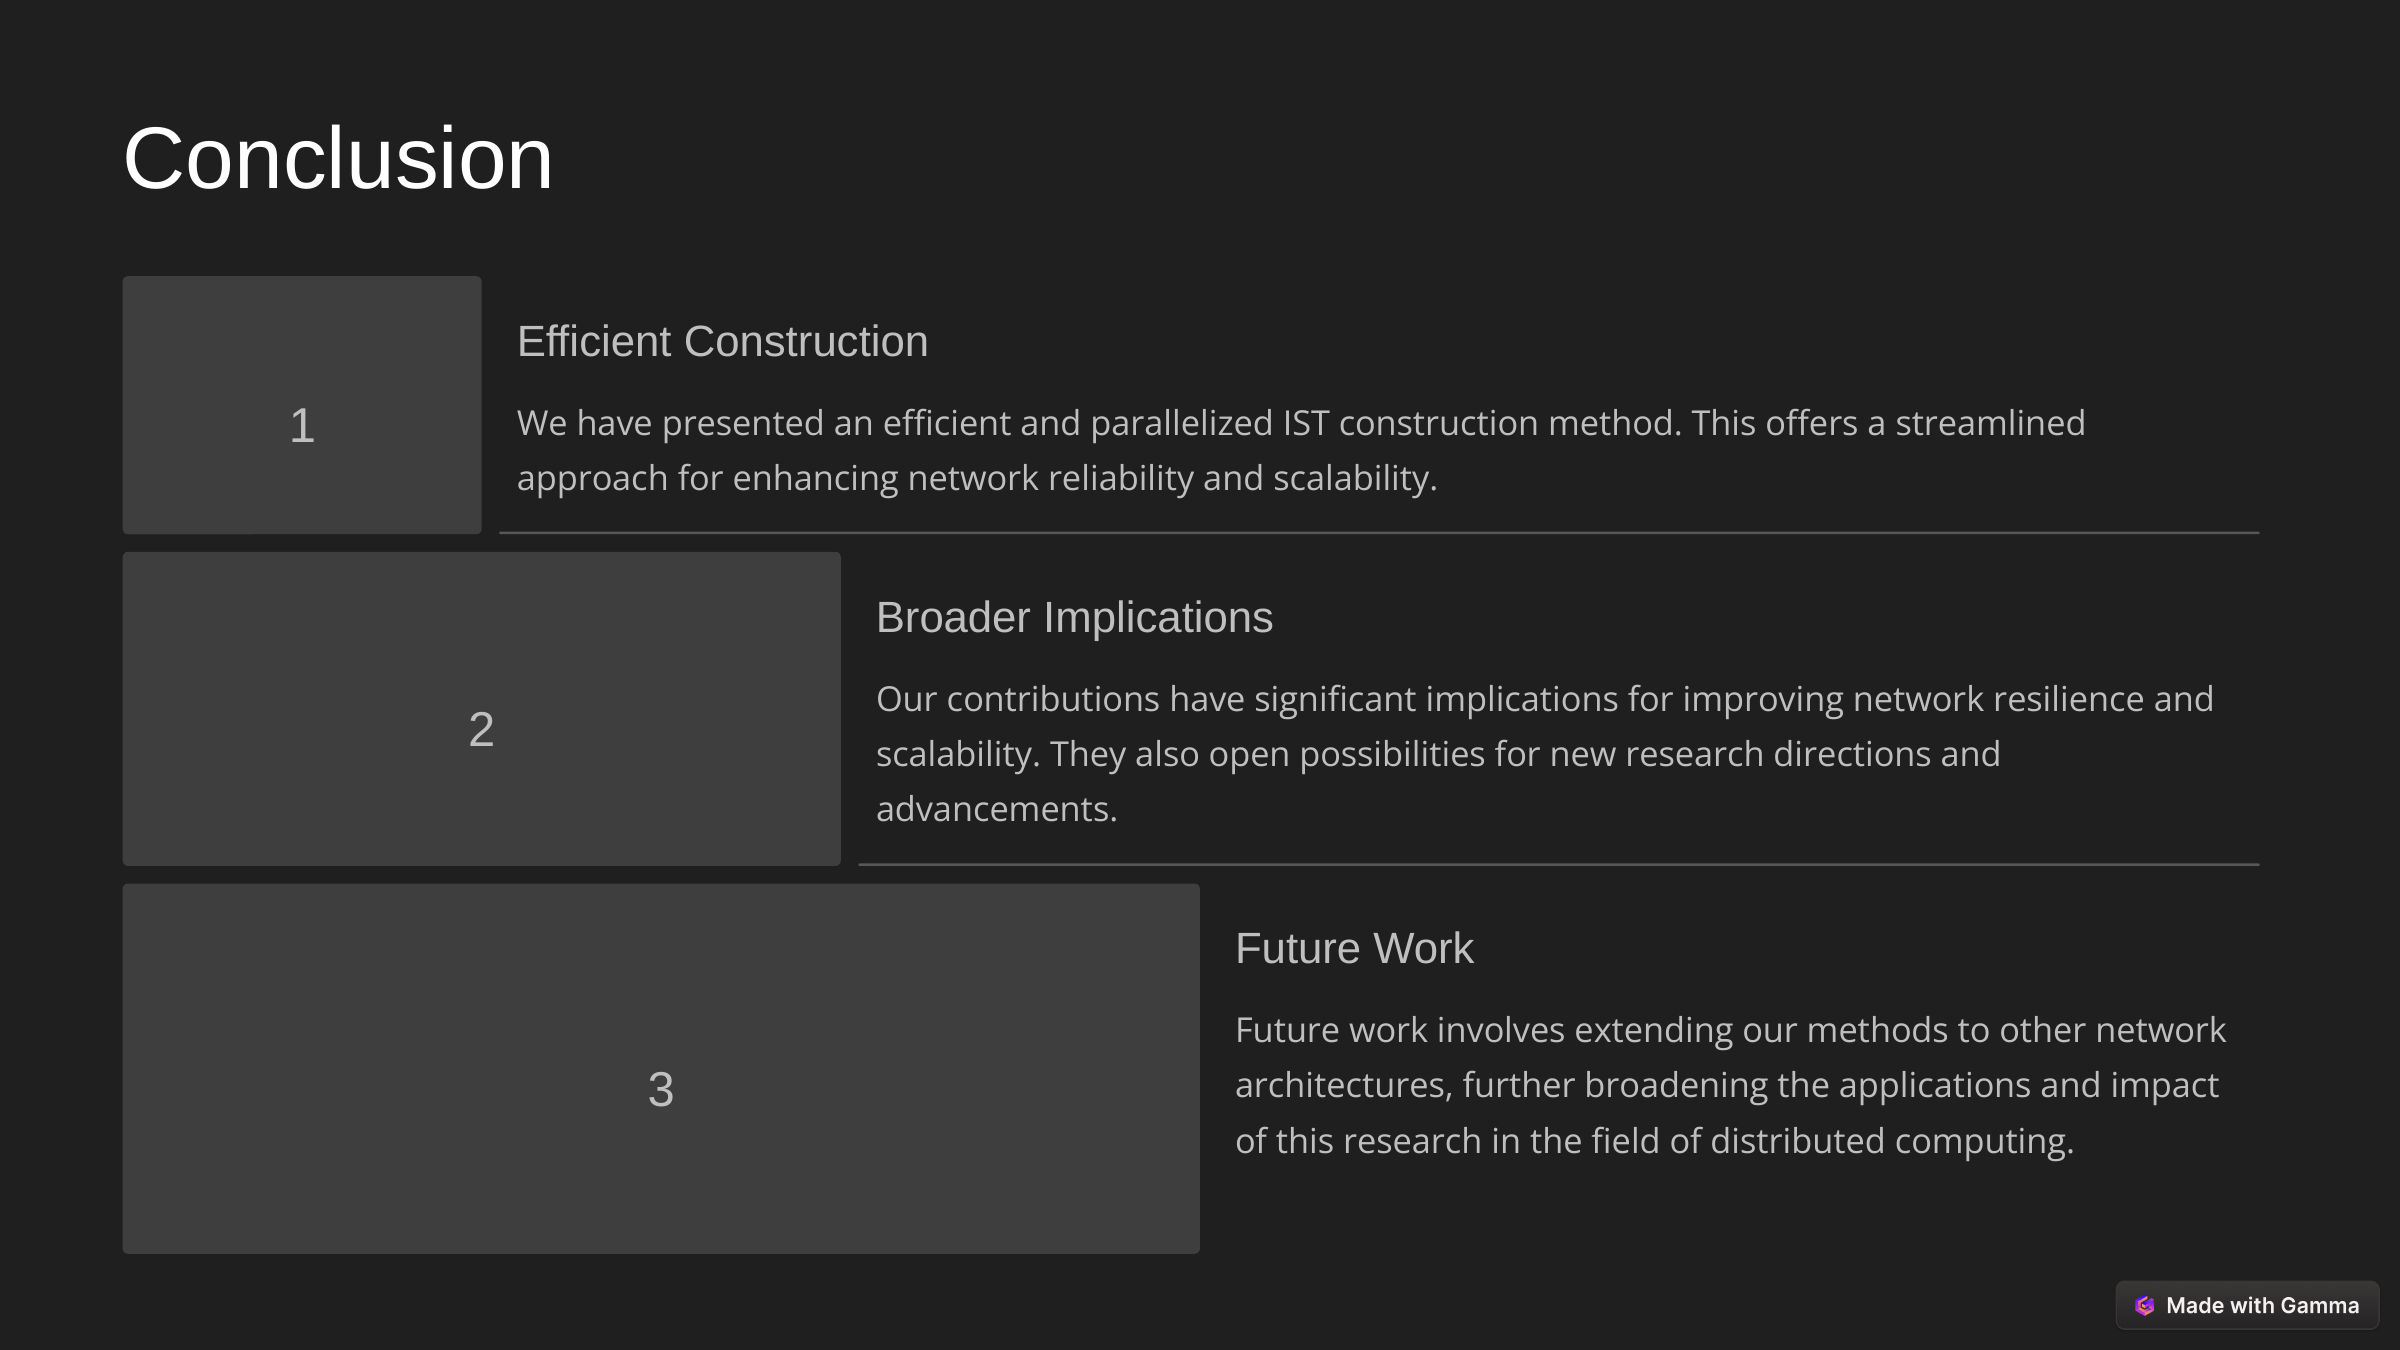

Conclusion

Efficient Construction
1
We have presented an efficient and parallelized IST construction method. This offers a streamlined approach for enhancing network reliability and scalability.

Broader Implications
Our contributions have significant implications for improving network resilience and scalability. They also open possibilities for new research directions and advancements.
2

Future Work
Future work involves extending our methods to other network architectures, further broadening the applications and impact of this research in the field of distributed computing.
3